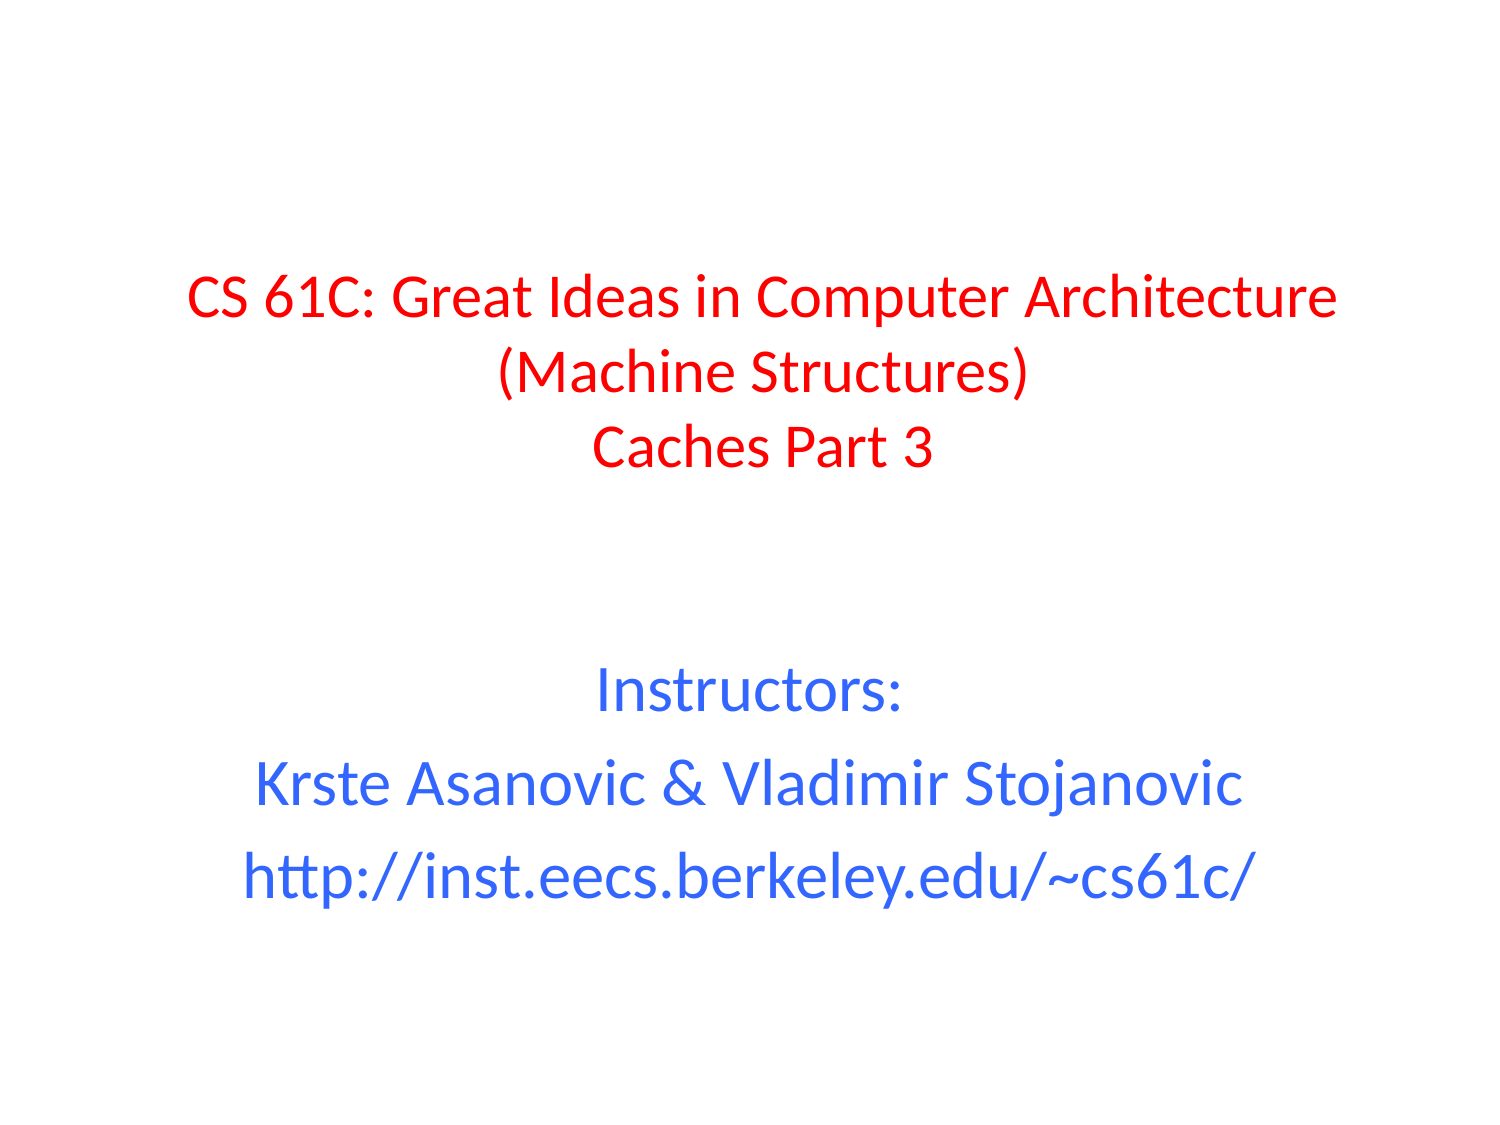

# CS 61C: Great Ideas in Computer Architecture (Machine Structures) Caches Part 3
Instructors:
Krste Asanovic & Vladimir Stojanovic
http://inst.eecs.berkeley.edu/~cs61c/